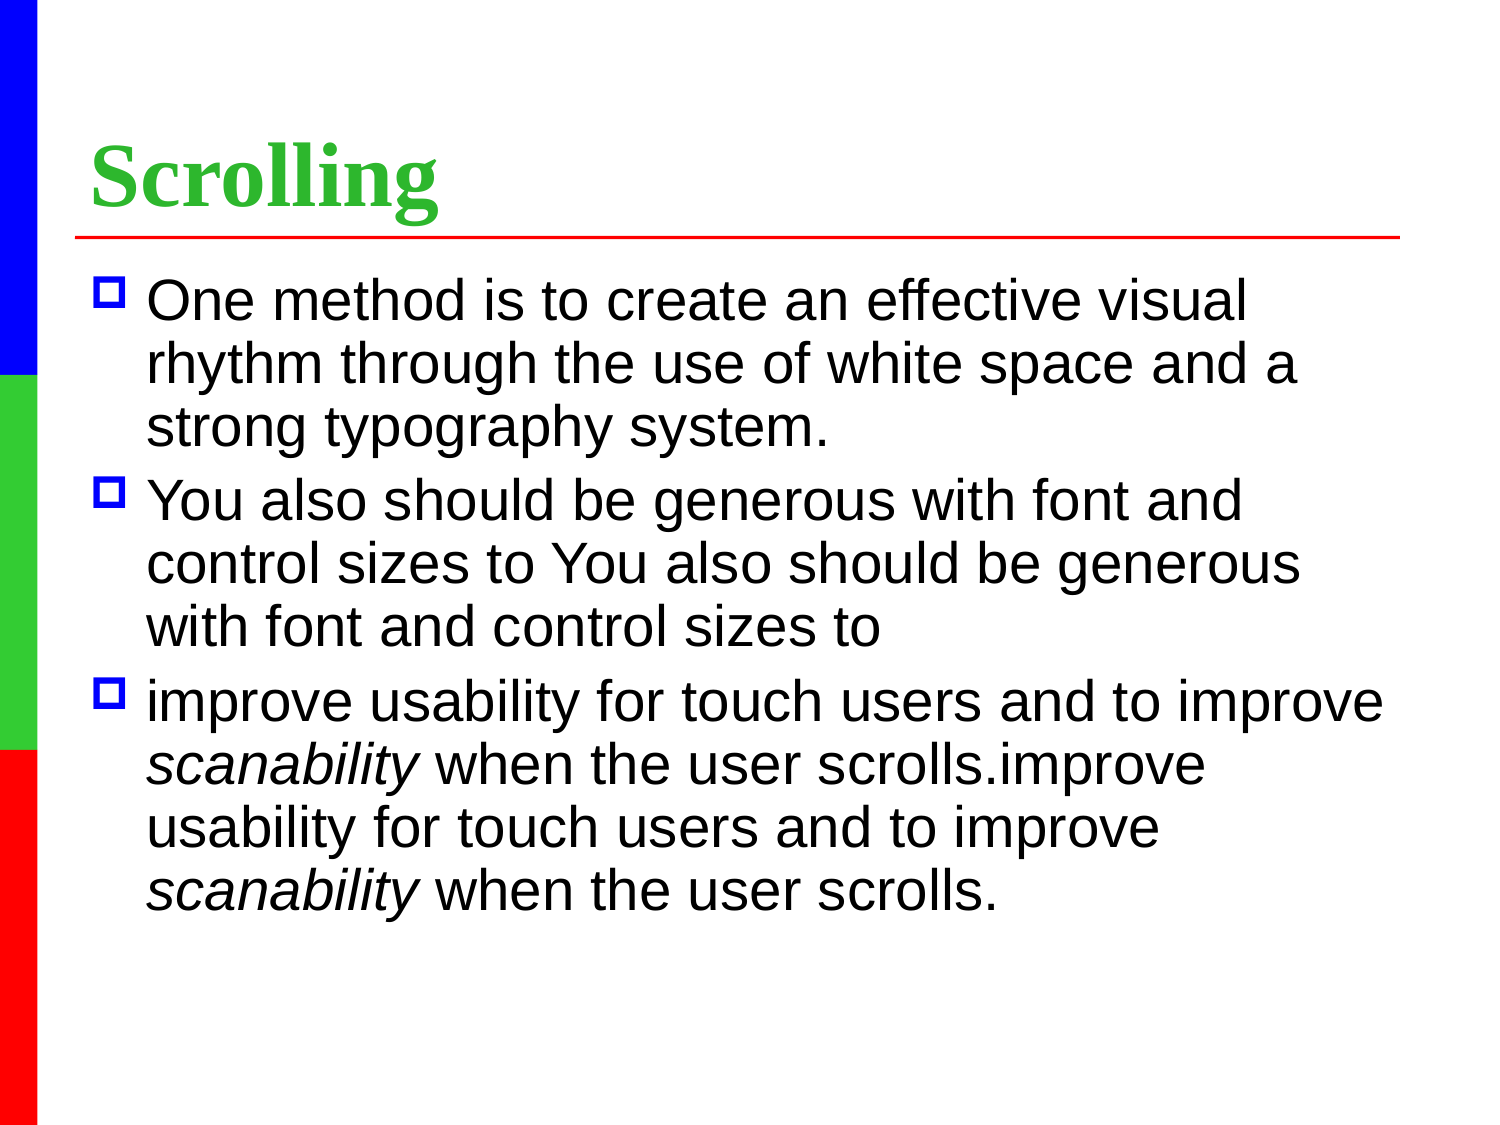

# Scrolling
One method is to create an effective visual rhythm through the use of white space and a strong typography system.
You also should be generous with font and control sizes to You also should be generous with font and control sizes to
improve usability for touch users and to improve scanability when the user scrolls.improve usability for touch users and to improve scanability when the user scrolls.